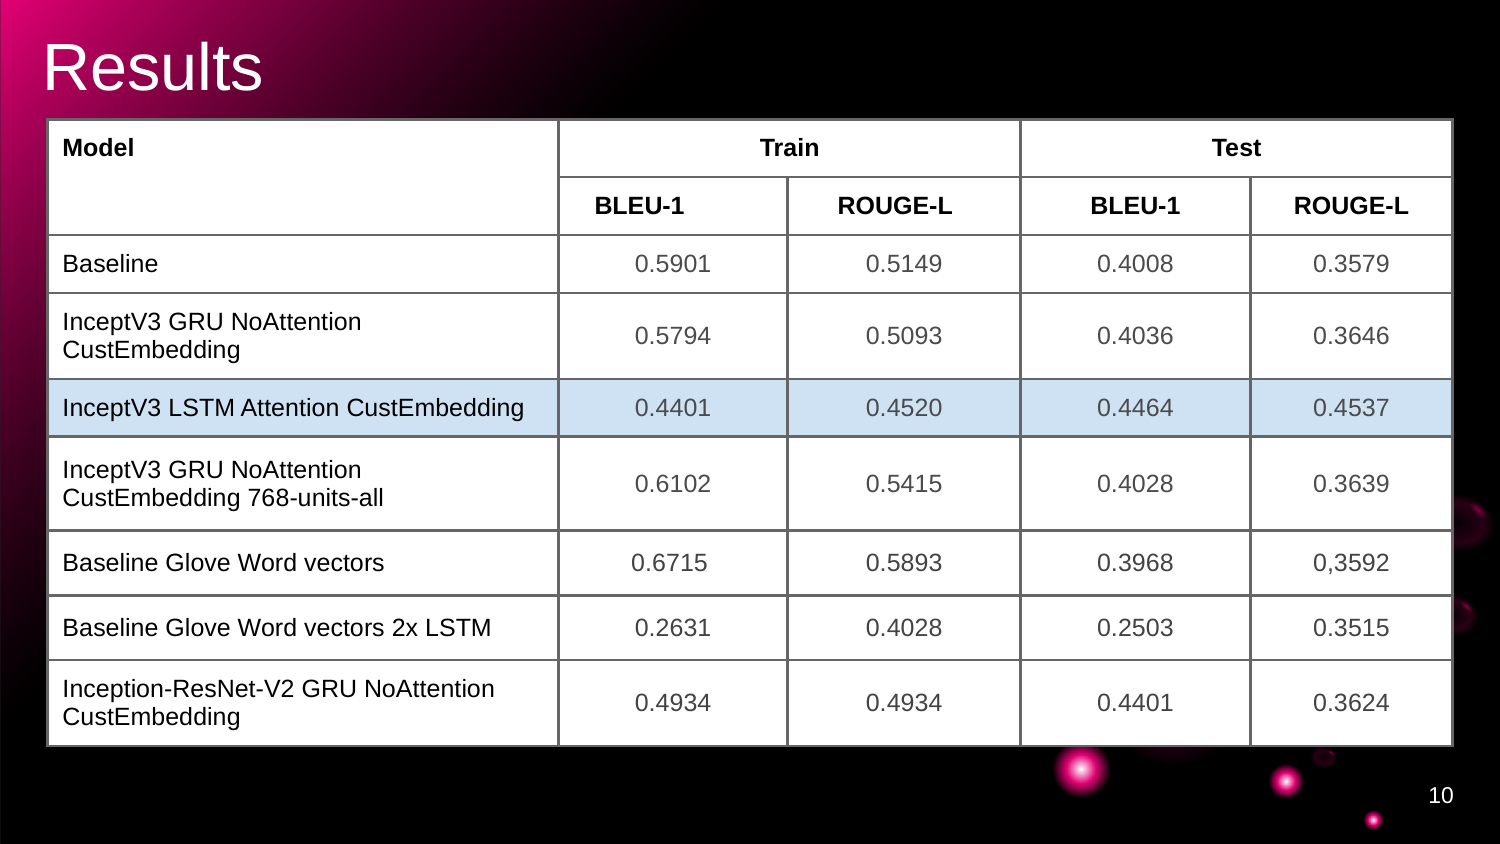

# Results
| Model | Train |  | Test |  |
| --- | --- | --- | --- | --- |
|  | BLEU-1 | ROUGE-L | BLEU-1 | ROUGE-L |
| Baseline | 0.5901 | 0.5149 | 0.4008 | 0.3579 |
| InceptV3 GRU NoAttention CustEmbedding | 0.5794 | 0.5093 | 0.4036 | 0.3646 |
| InceptV3 LSTM Attention CustEmbedding | 0.4401 | 0.4520 | 0.4464 | 0.4537 |
| InceptV3 GRU NoAttention CustEmbedding 768-units-all | 0.6102 | 0.5415 | 0.4028 | 0.3639 |
| Baseline Glove Word vectors | 0.6715 | 0.5893 | 0.3968 | 0,3592 |
| Baseline Glove Word vectors 2x LSTM | 0.2631 | 0.4028 | 0.2503 | 0.3515 |
| Inception-ResNet-V2 GRU NoAttention CustEmbedding | 0.4934 | 0.4934 | 0.4401 | 0.3624 |
10